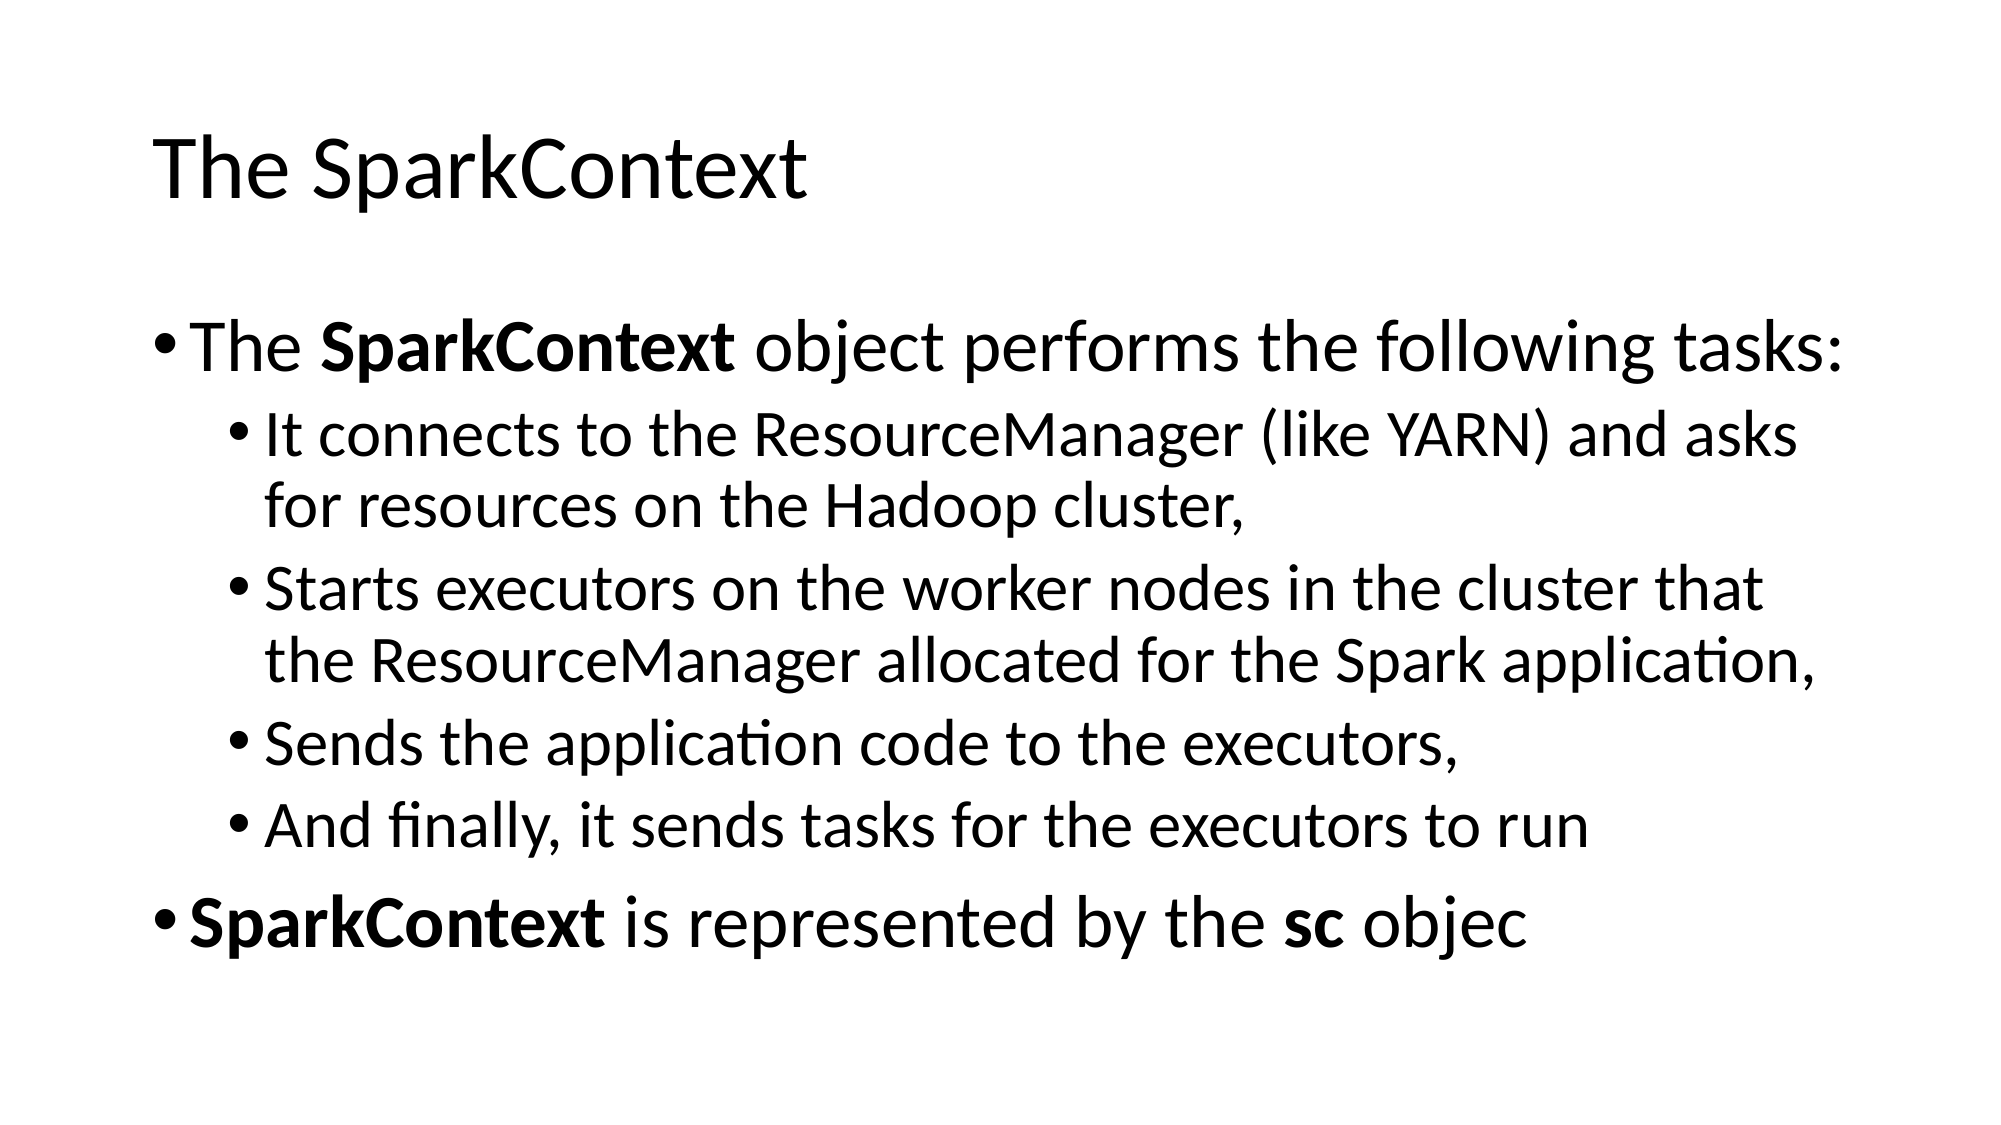

# The SparkContext
The SparkContext object performs the following tasks:
It connects to the ResourceManager (like YARN) and asks for resources on the Hadoop cluster,
Starts executors on the worker nodes in the cluster that the ResourceManager allocated for the Spark application,
Sends the application code to the executors,
And finally, it sends tasks for the executors to run
SparkContext is represented by the sc objec